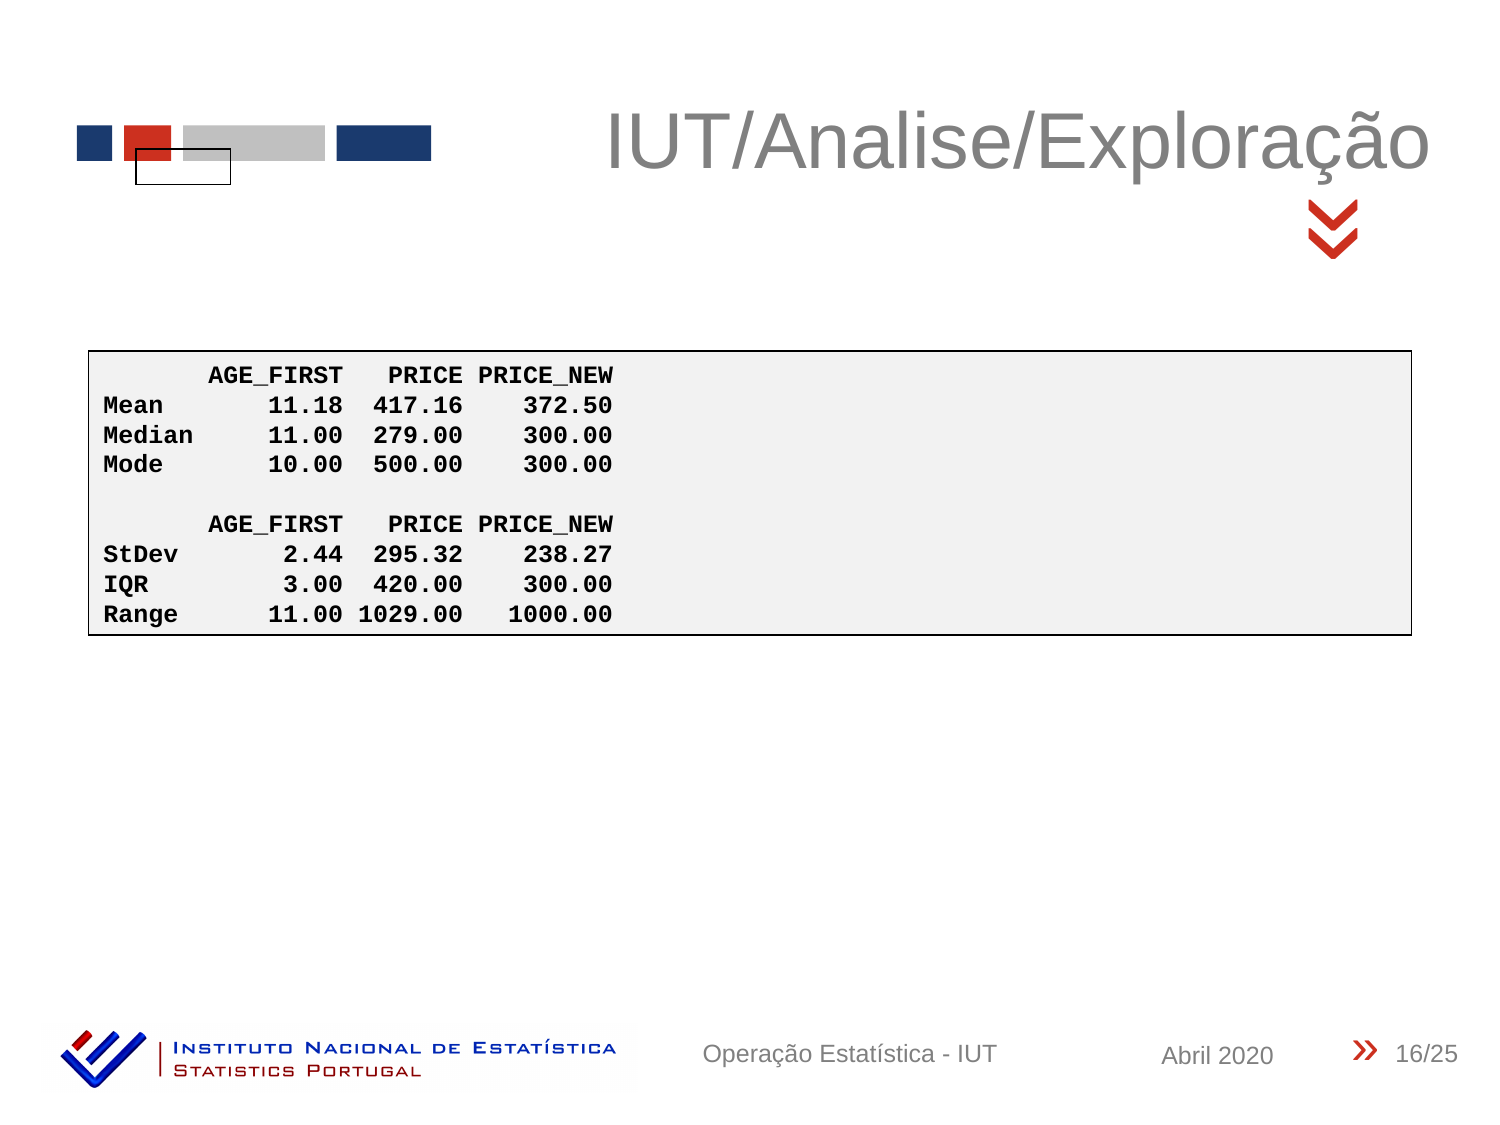

IUT/Analise/Exploração
«
       AGE_FIRST   PRICE PRICE_NEW
Mean       11.18  417.16    372.50
Median     11.00  279.00    300.00
Mode       10.00  500.00    300.00

       AGE_FIRST   PRICE PRICE_NEW
StDev       2.44  295.32    238.27
IQR         3.00  420.00    300.00
Range      11.00 1029.00   1000.00
16